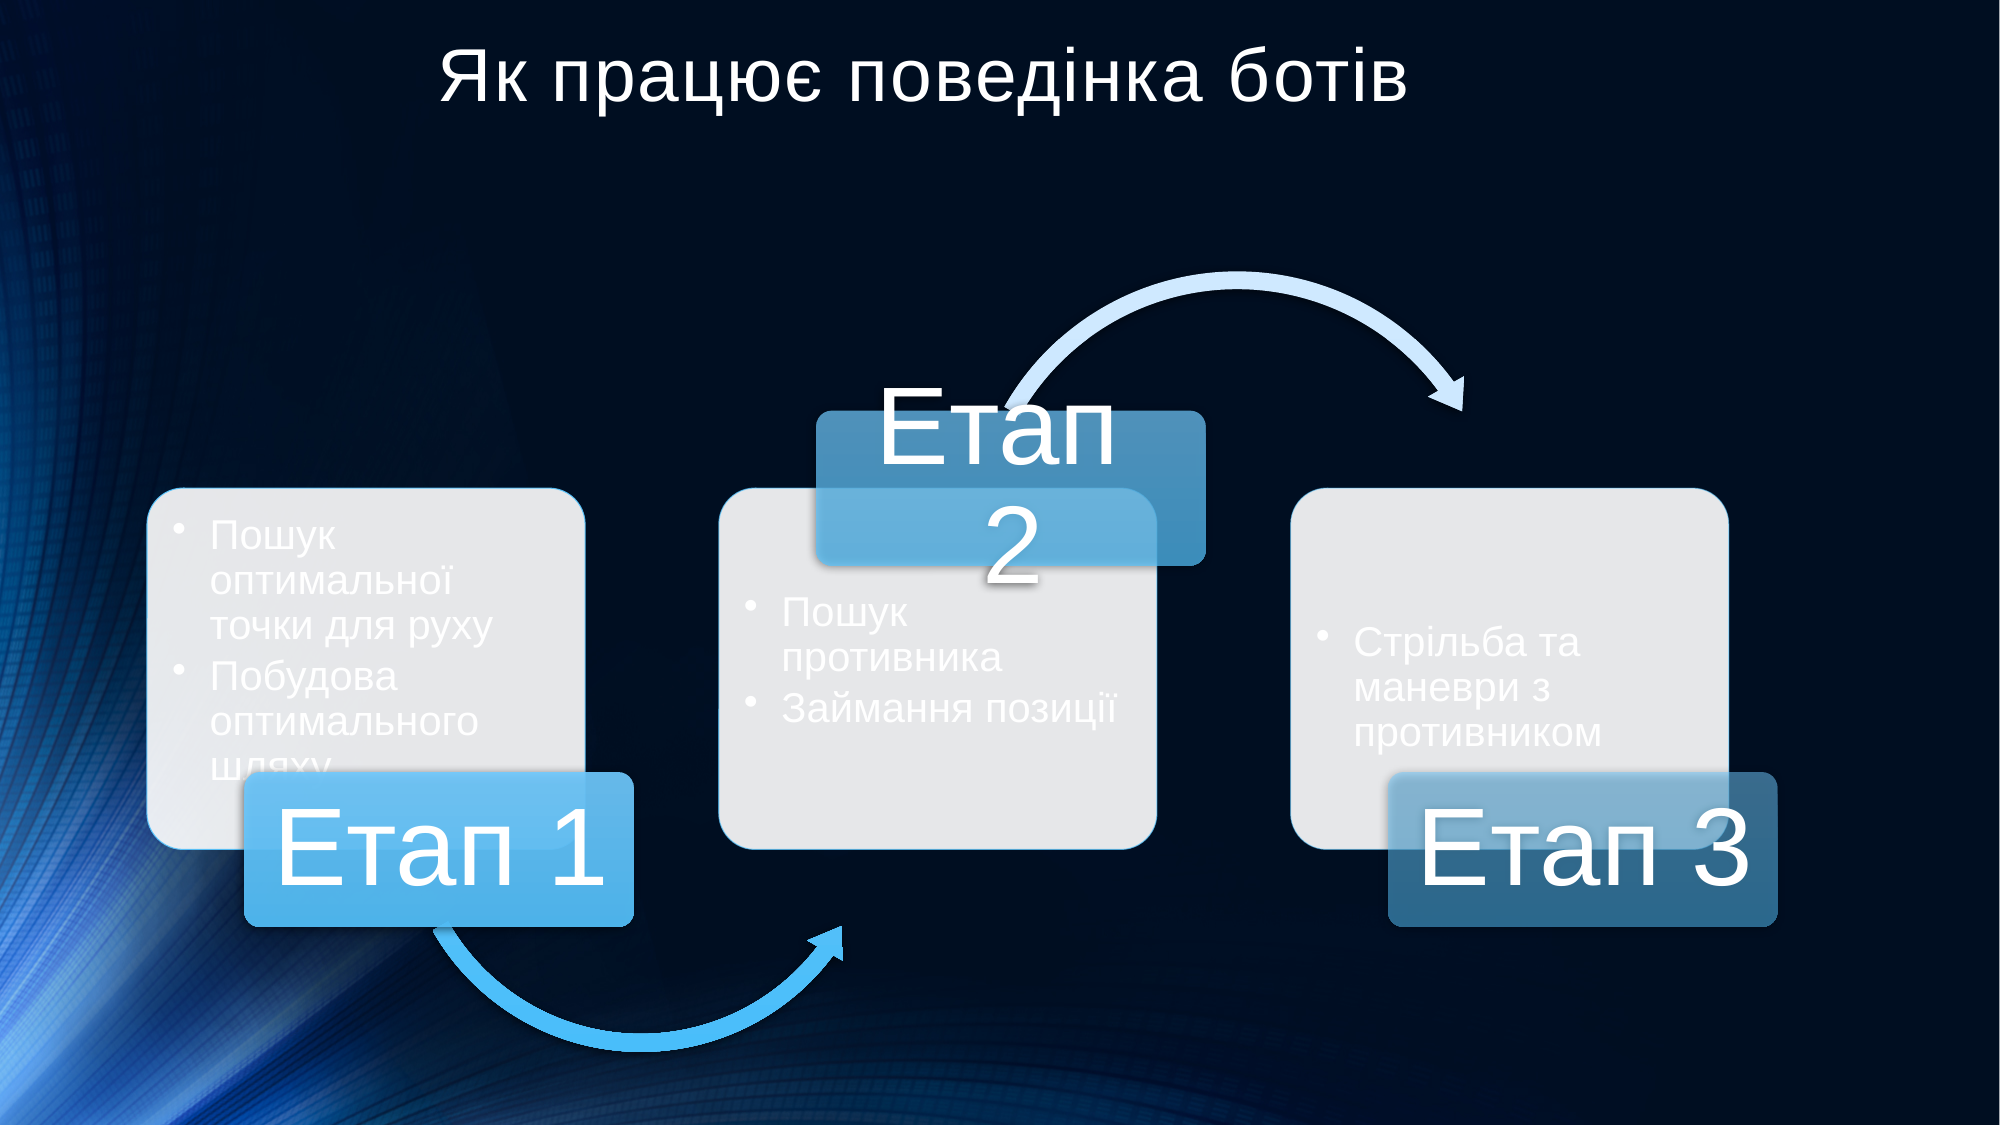

# Як працює поведінка ботів
Пошук оптимальної точки для руху
Побудова оптимального шляху
Етап 1
Пошук противника
Займання позиції
Етап  2

Стрільба та маневри з противником
Етап 3